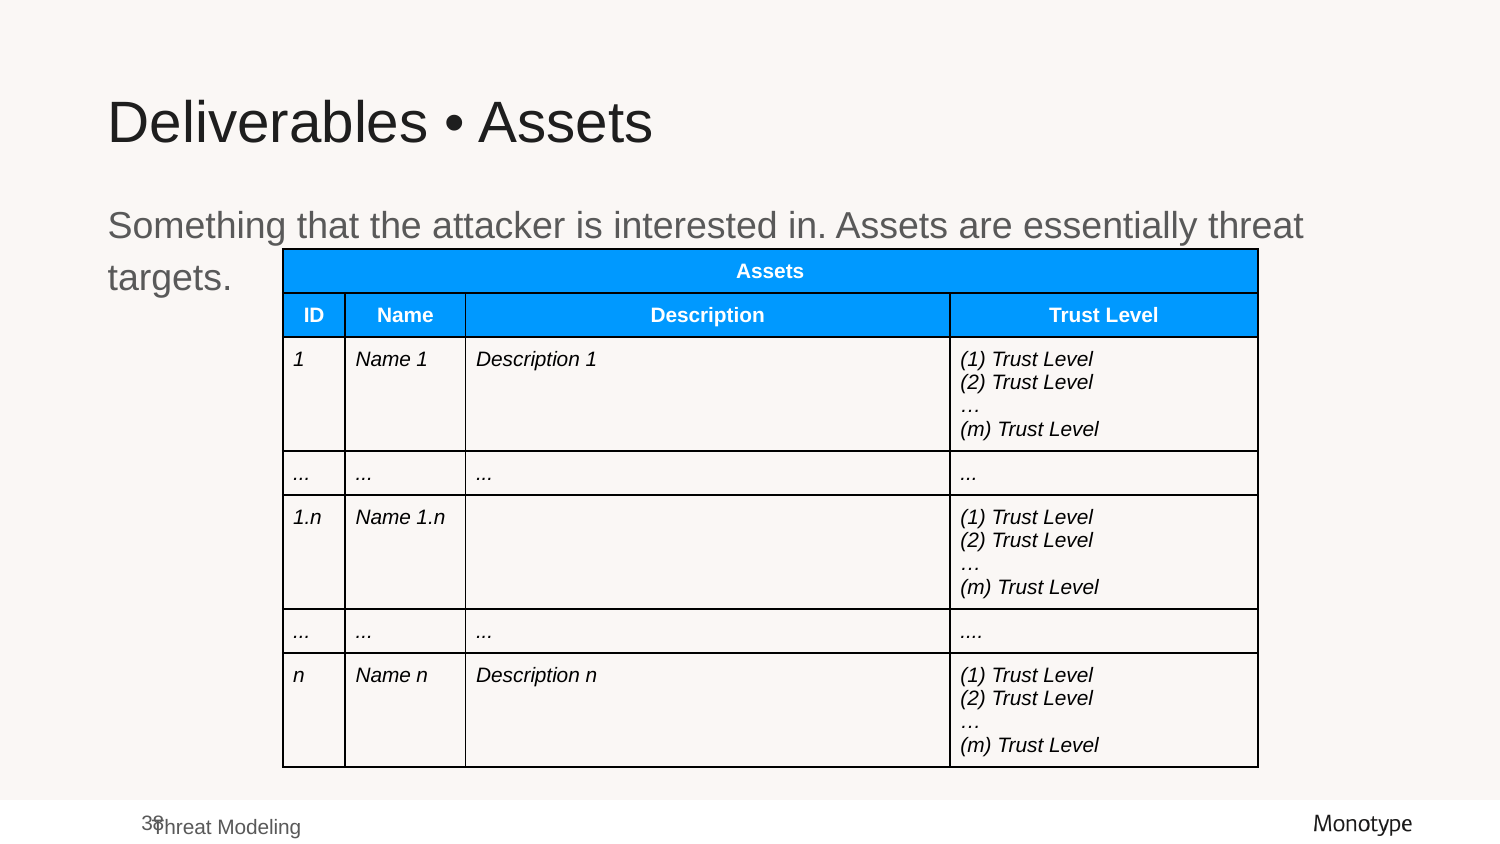

# Deliverables • Assets
Something that the attacker is interested in. Assets are essentially threat targets.

| Assets |  |  |  |
| --- | --- | --- | --- |
| ID | Name | Description | Trust Level |
| 1 | Name 1 | Description 1 | (1) Trust Level (2) Trust Level … (m) Trust Level |
| ... | ... | ... | ... |
| 1.n | Name 1.n |  | (1) Trust Level (2) Trust Level … (m) Trust Level |
| ... | ... | ... | .... |
| n | Name n | Description n | (1) Trust Level (2) Trust Level … (m) Trust Level |
38
Threat Modeling